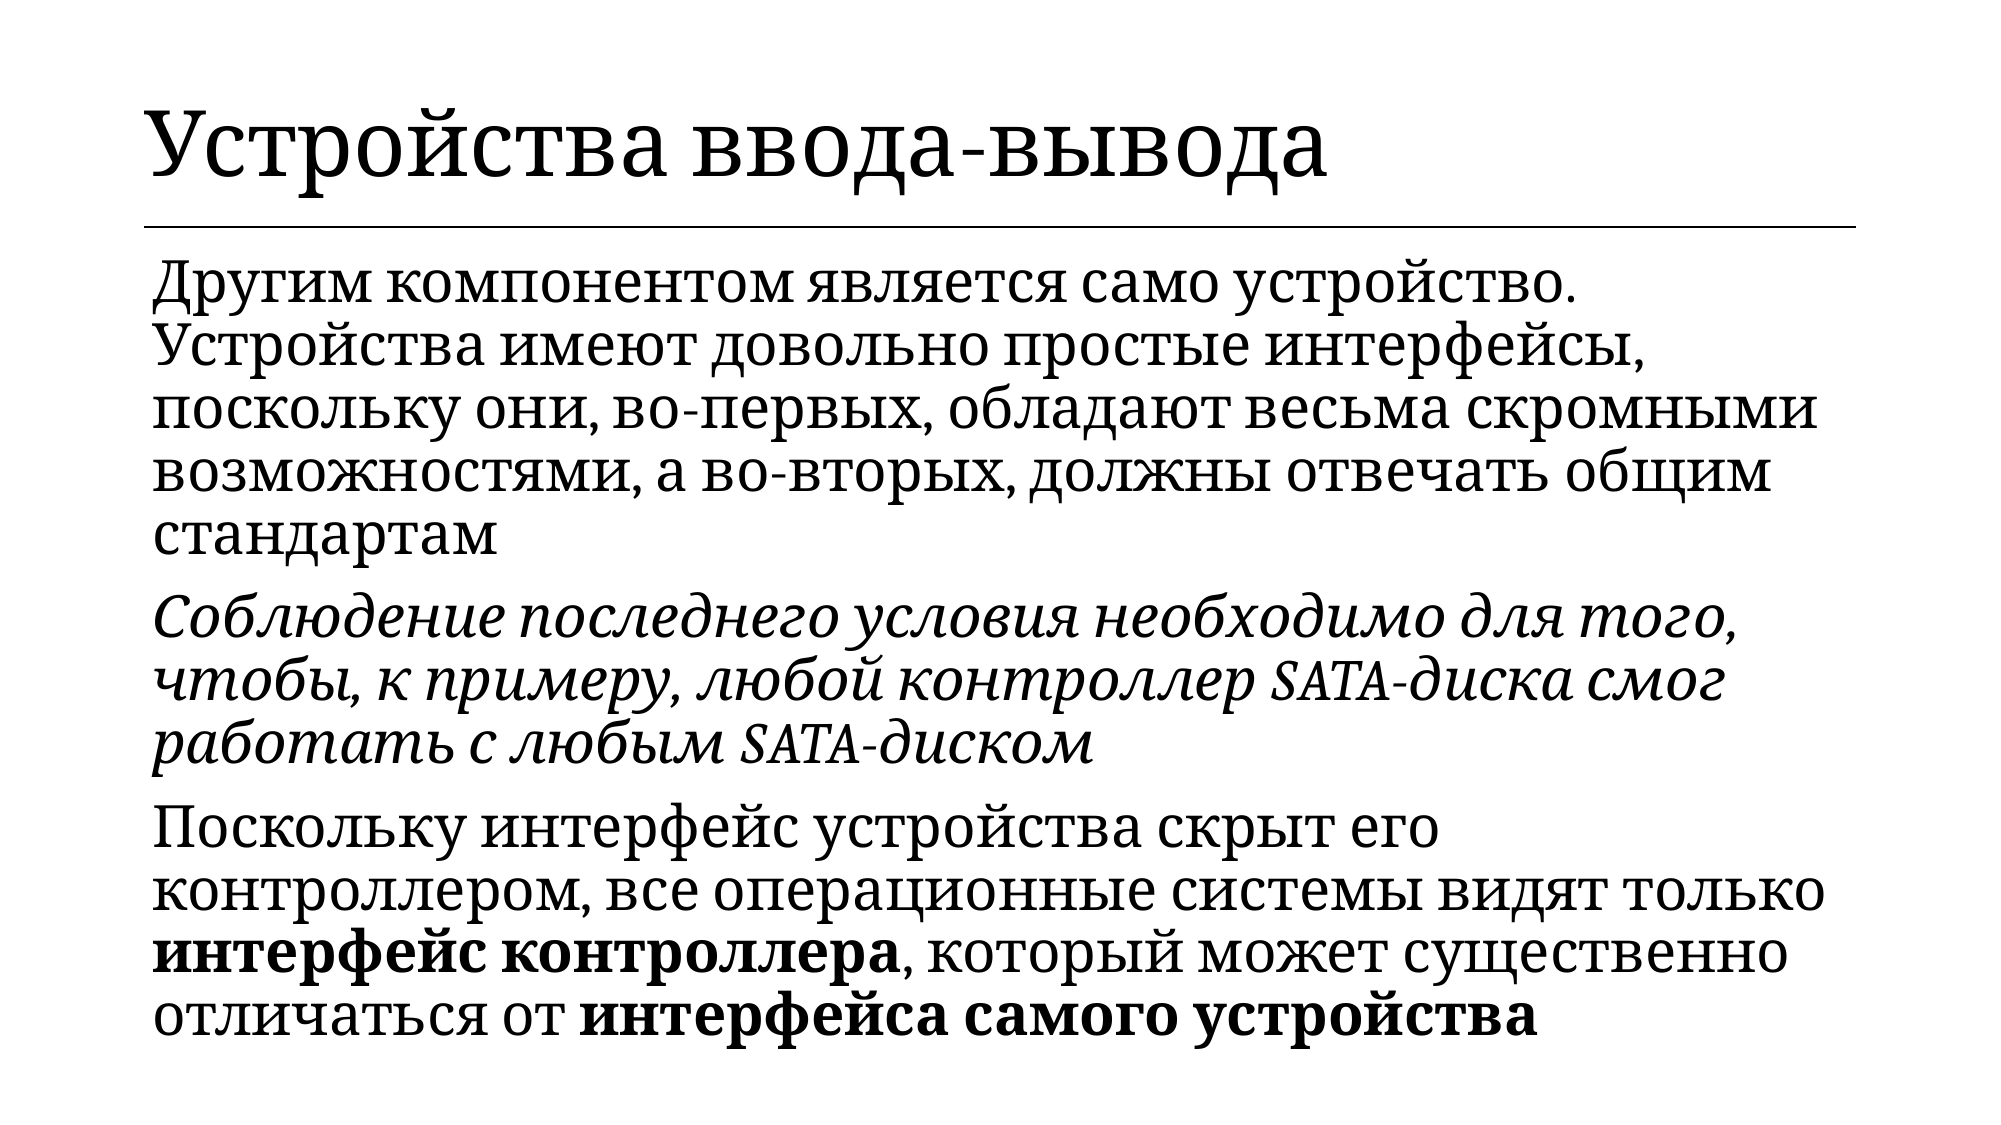

| Устройства ввода-вывода |
| --- |
Другим компонентом является само устройство. Устройства имеют довольно простые интерфейсы, поскольку они, во-первых, обладают весьма скромными возможностями, а во-вторых, должны отвечать общим стандартам
Соблюдение последнего условия необходимо для того, чтобы, к примеру, любой контроллер SATA-диска смог работать с любым SATA-диском
Поскольку интерфейс устройства скрыт его контроллером, все операционные системы видят только интерфейс контроллера, который может существенно отличаться от интерфейса самого устройства